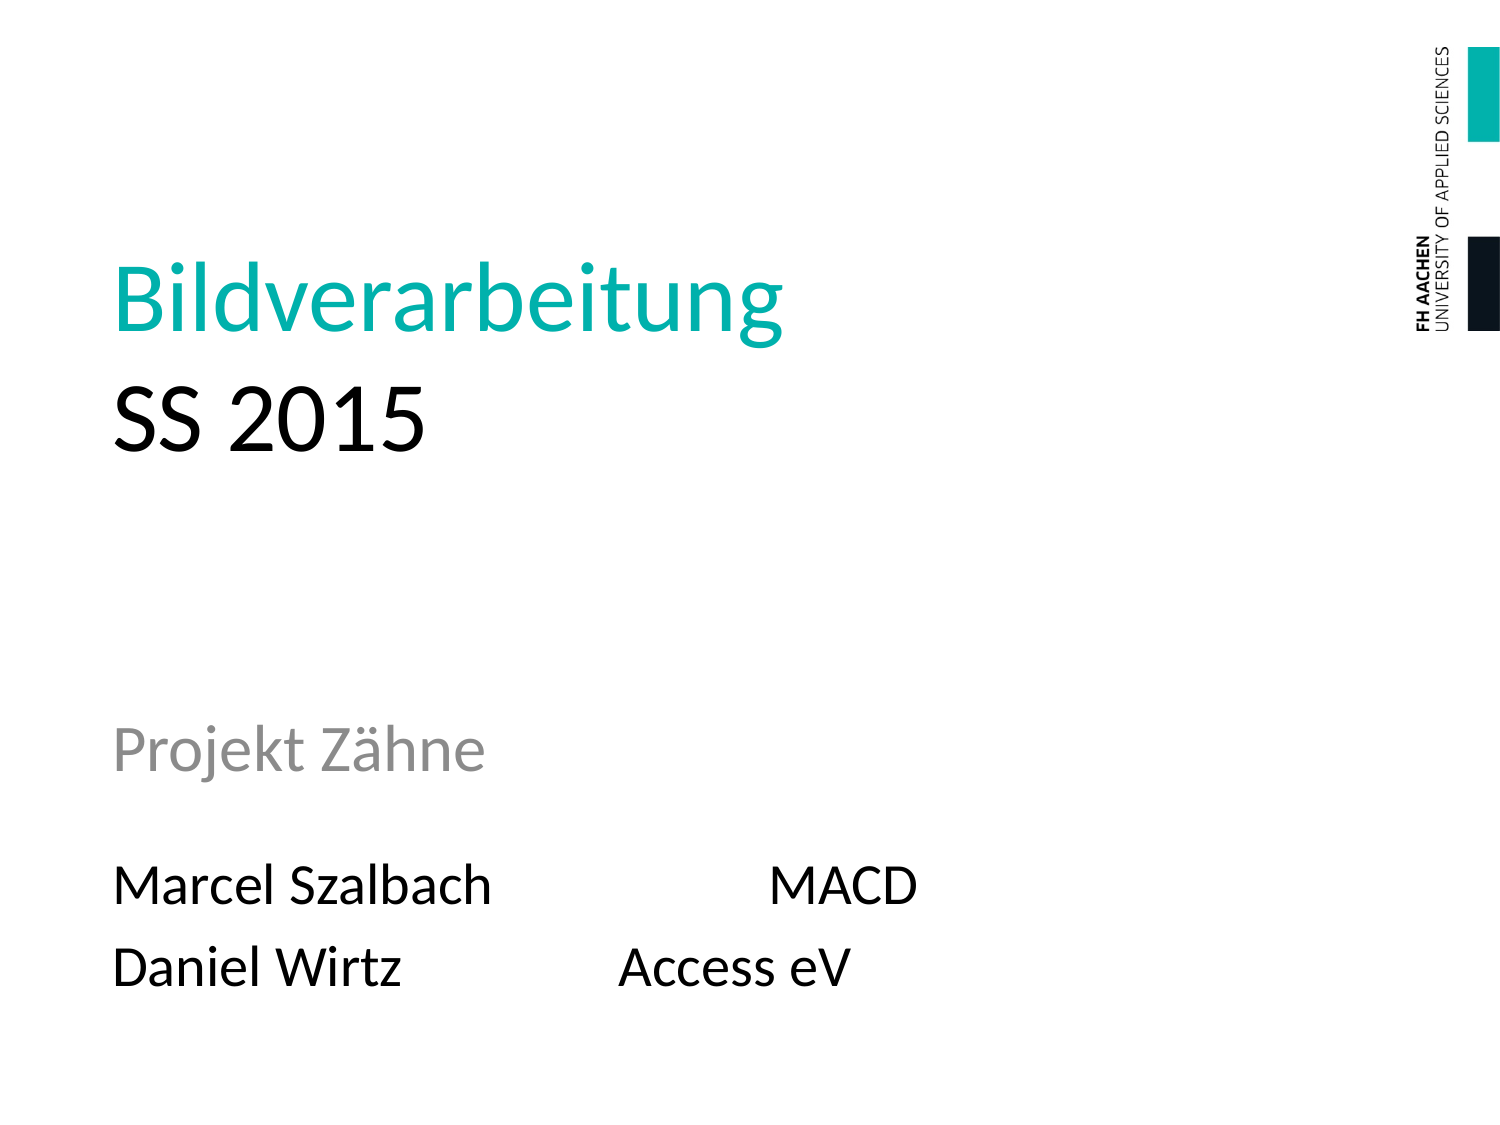

# Bildverarbeitung SS 2015
Projekt Zähne

Marcel Szalbach 		MACD
Daniel Wirtz 		Access eV